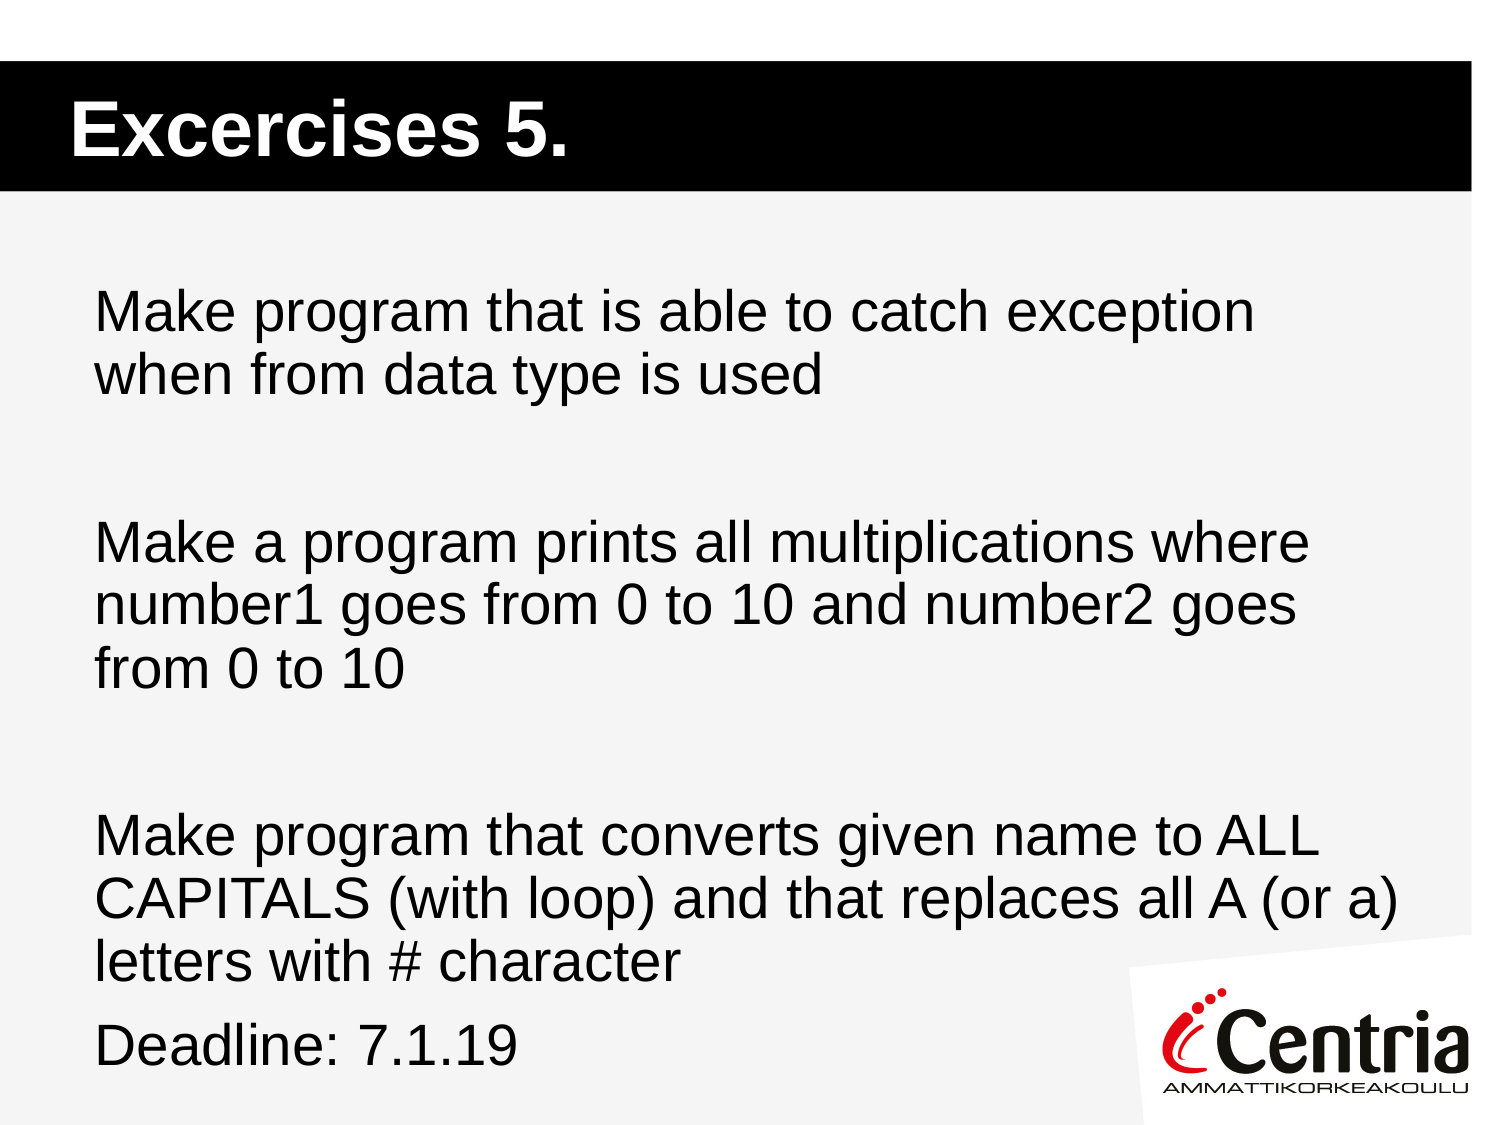

# Excercises 5.
Make program that is able to catch exception when from data type is used

Make a program prints all multiplications where number1 goes from 0 to 10 and number2 goes from 0 to 10

Make program that converts given name to ALL CAPITALS (with loop) and that replaces all A (or a) letters with # character
Deadline: 7.1.19